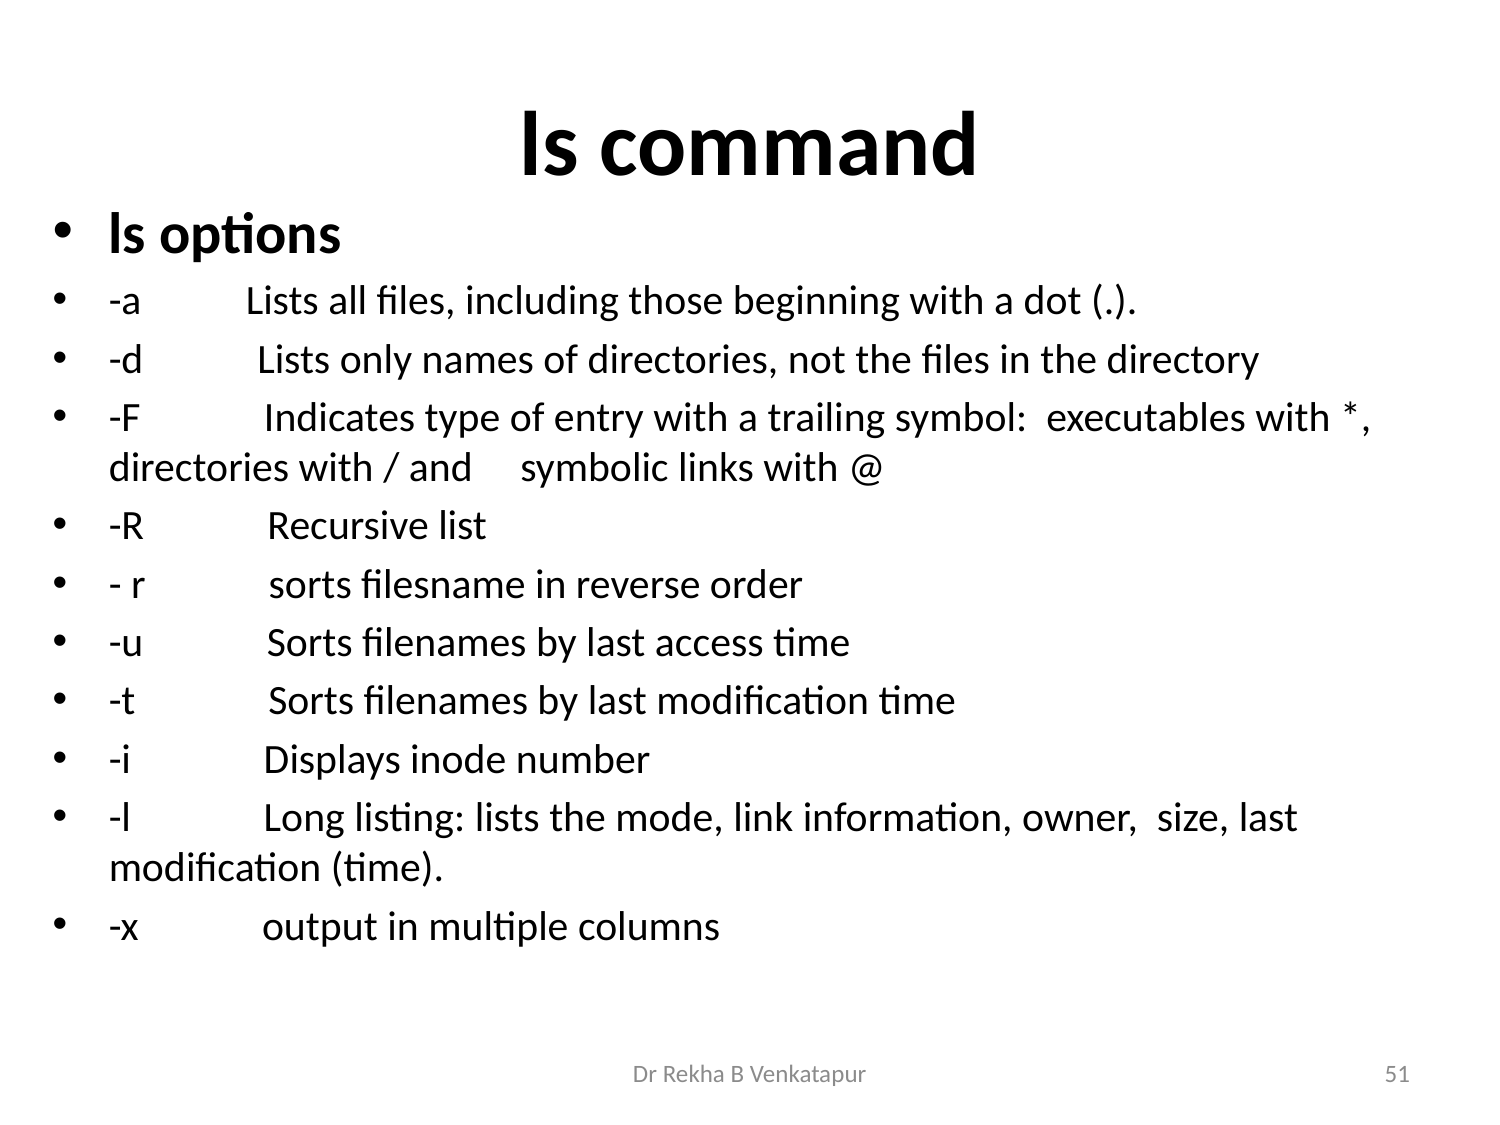

# ls command
ls options
-a           Lists all files, including those beginning with a dot (.).
-d            Lists only names of directories, not the files in the directory
-F             Indicates type of entry with a trailing symbol:  executables with *, directories with / and     symbolic links with @
-R             Recursive list
- r             sorts filesname in reverse order
-u             Sorts filenames by last access time
-t              Sorts filenames by last modification time
-i              Displays inode number
-l              Long listing: lists the mode, link information, owner,  size, last modification (time).
-x             output in multiple columns
Dr Rekha B Venkatapur
51